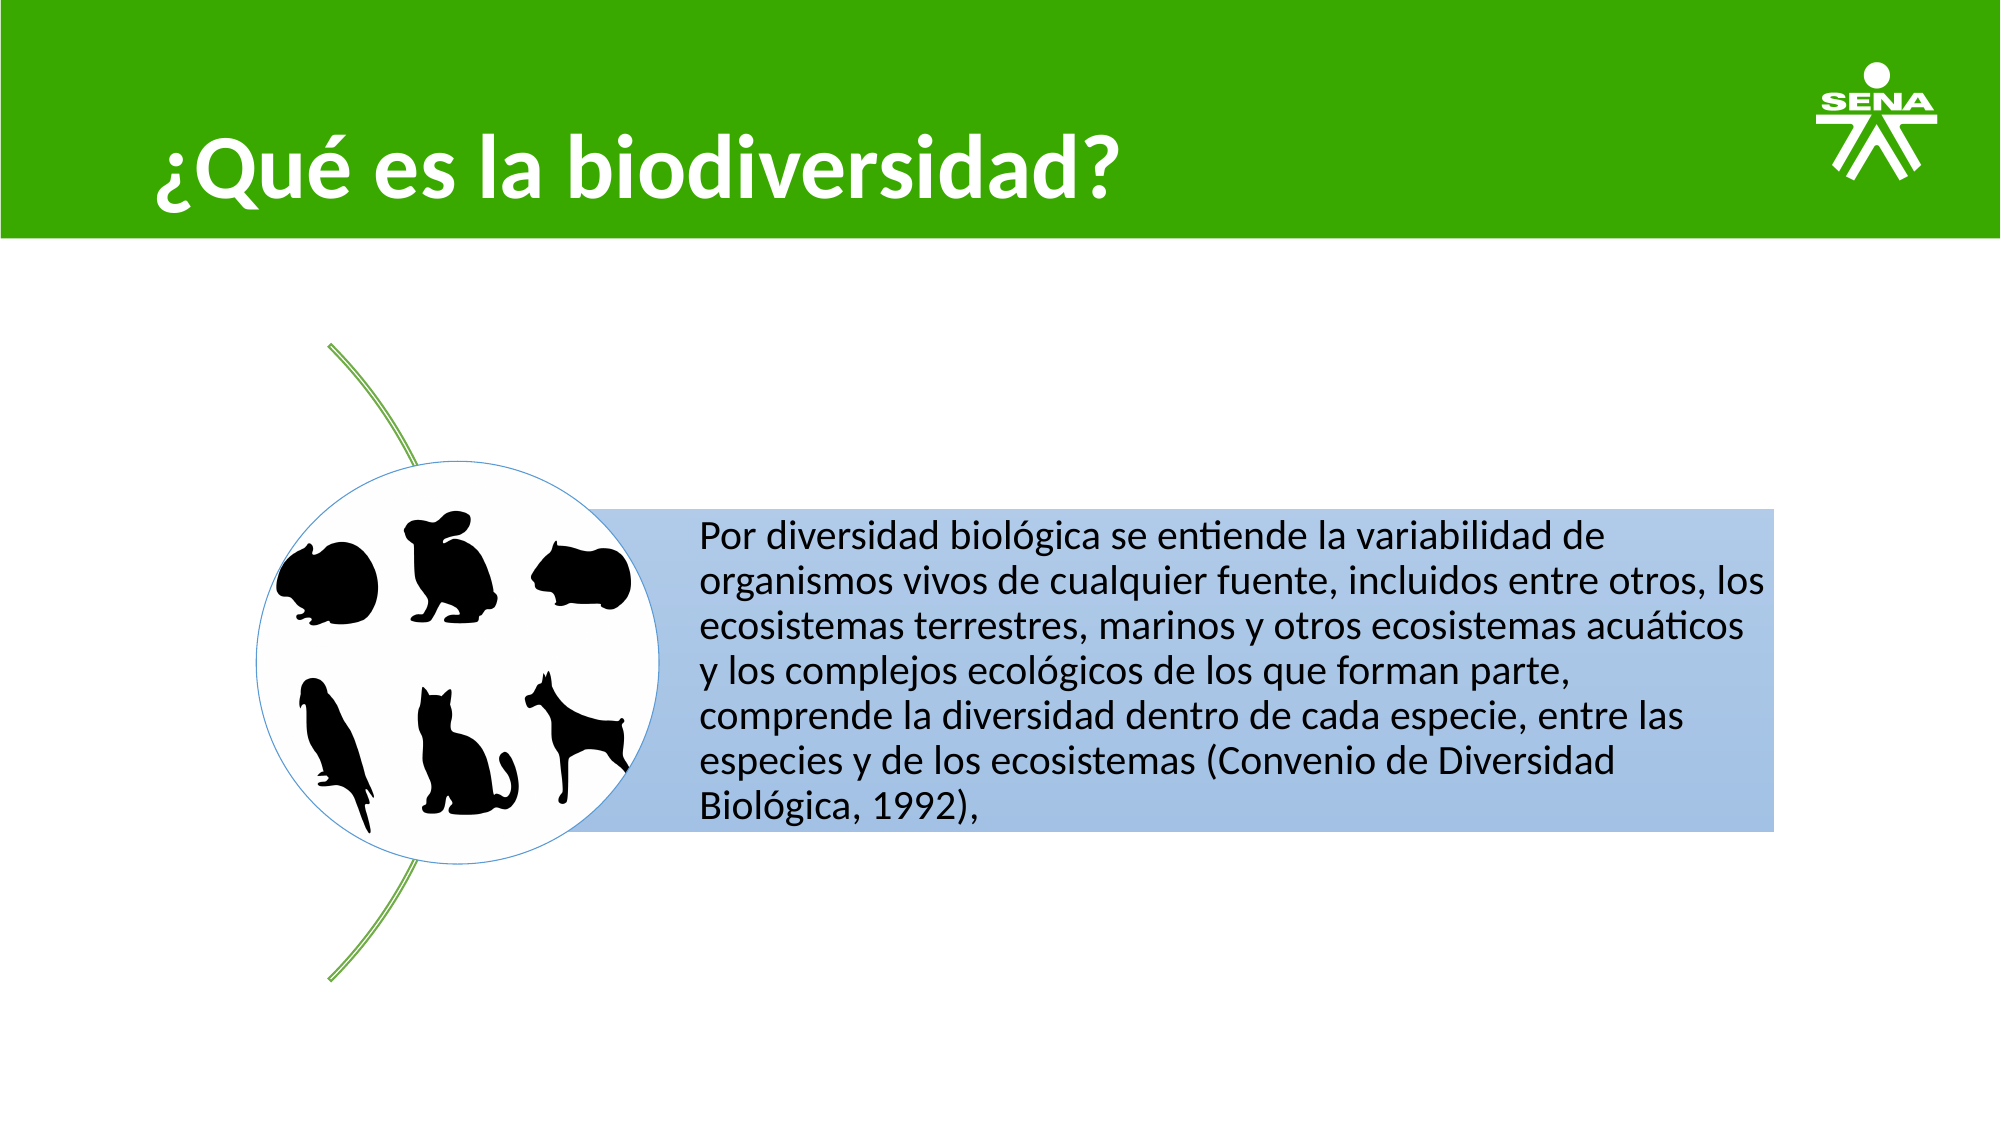

# ¿Qué es la biodiversidad?
Por diversidad biológica se entiende la variabilidad de organismos vivos de cualquier fuente, incluidos entre otros, los ecosistemas terrestres, marinos y otros ecosistemas acuáticos y los complejos ecológicos de los que forman parte, comprende la diversidad dentro de cada especie, entre las especies y de los ecosistemas (Convenio de Diversidad Biológica, 1992),